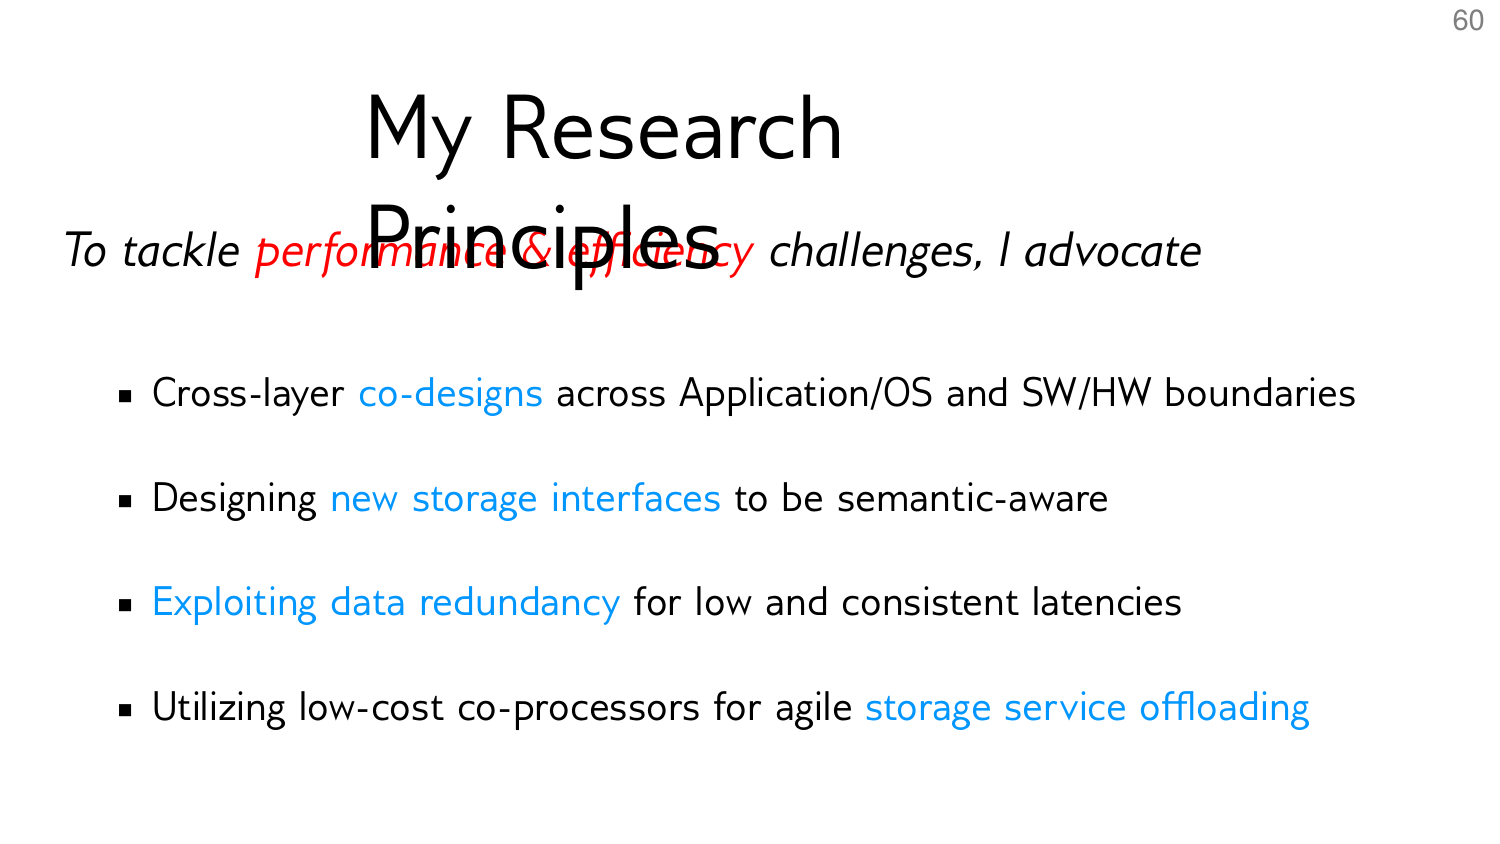

My Research Principles
To tackle performance & efficiency challenges, I advocate

Cross-layer co-designs across Application/OS and SW/HW boundaries

Designing new storage interfaces to be semantic-aware

Exploiting data redundancy for low and consistent latencies

Utilizing low-cost co-processors for agile storage service offloading

60